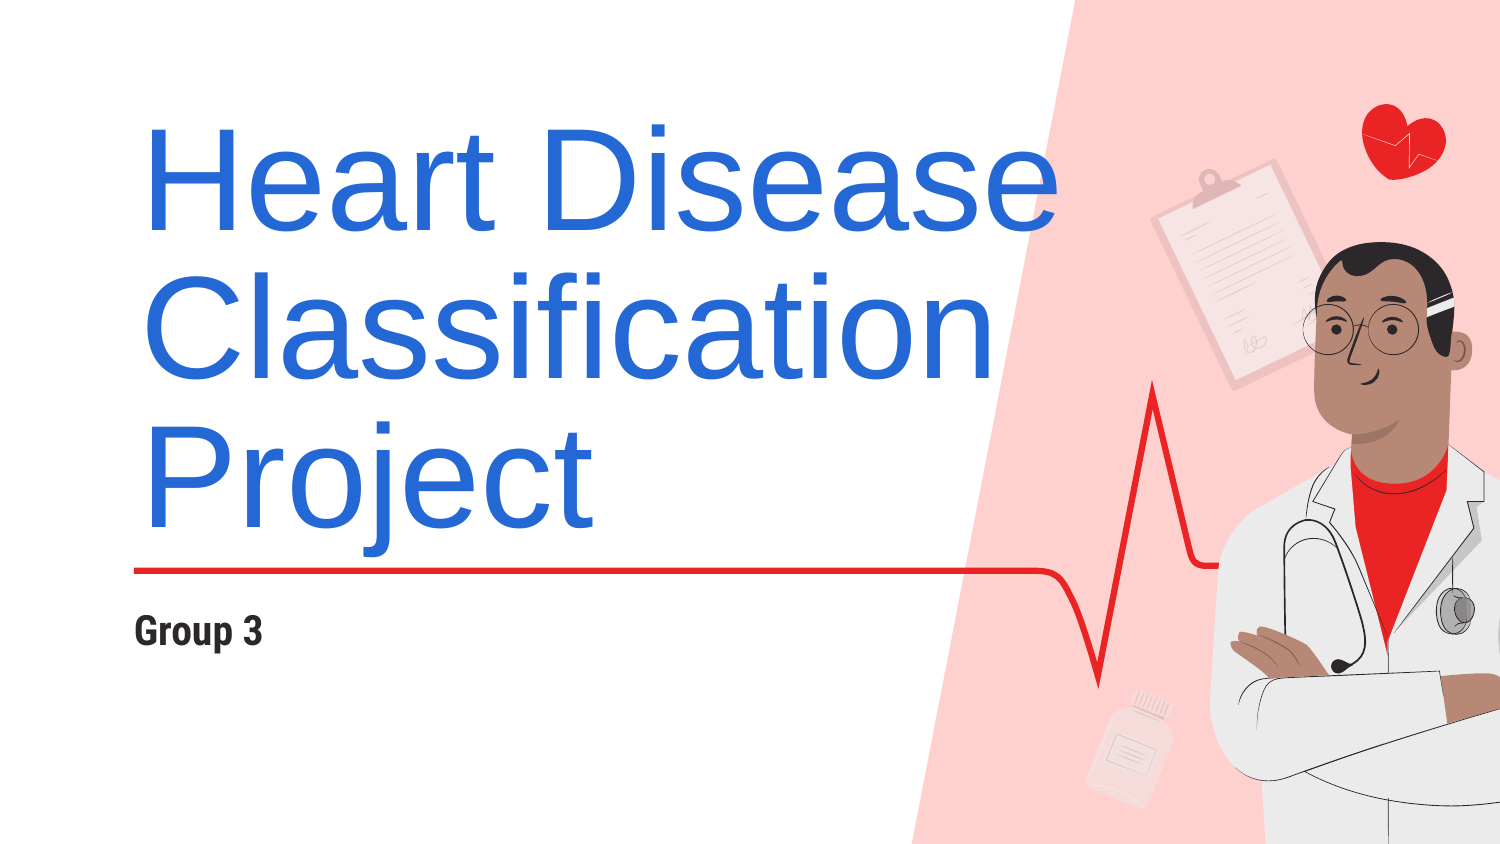

# Heart Disease
Classification
Project
Group 3